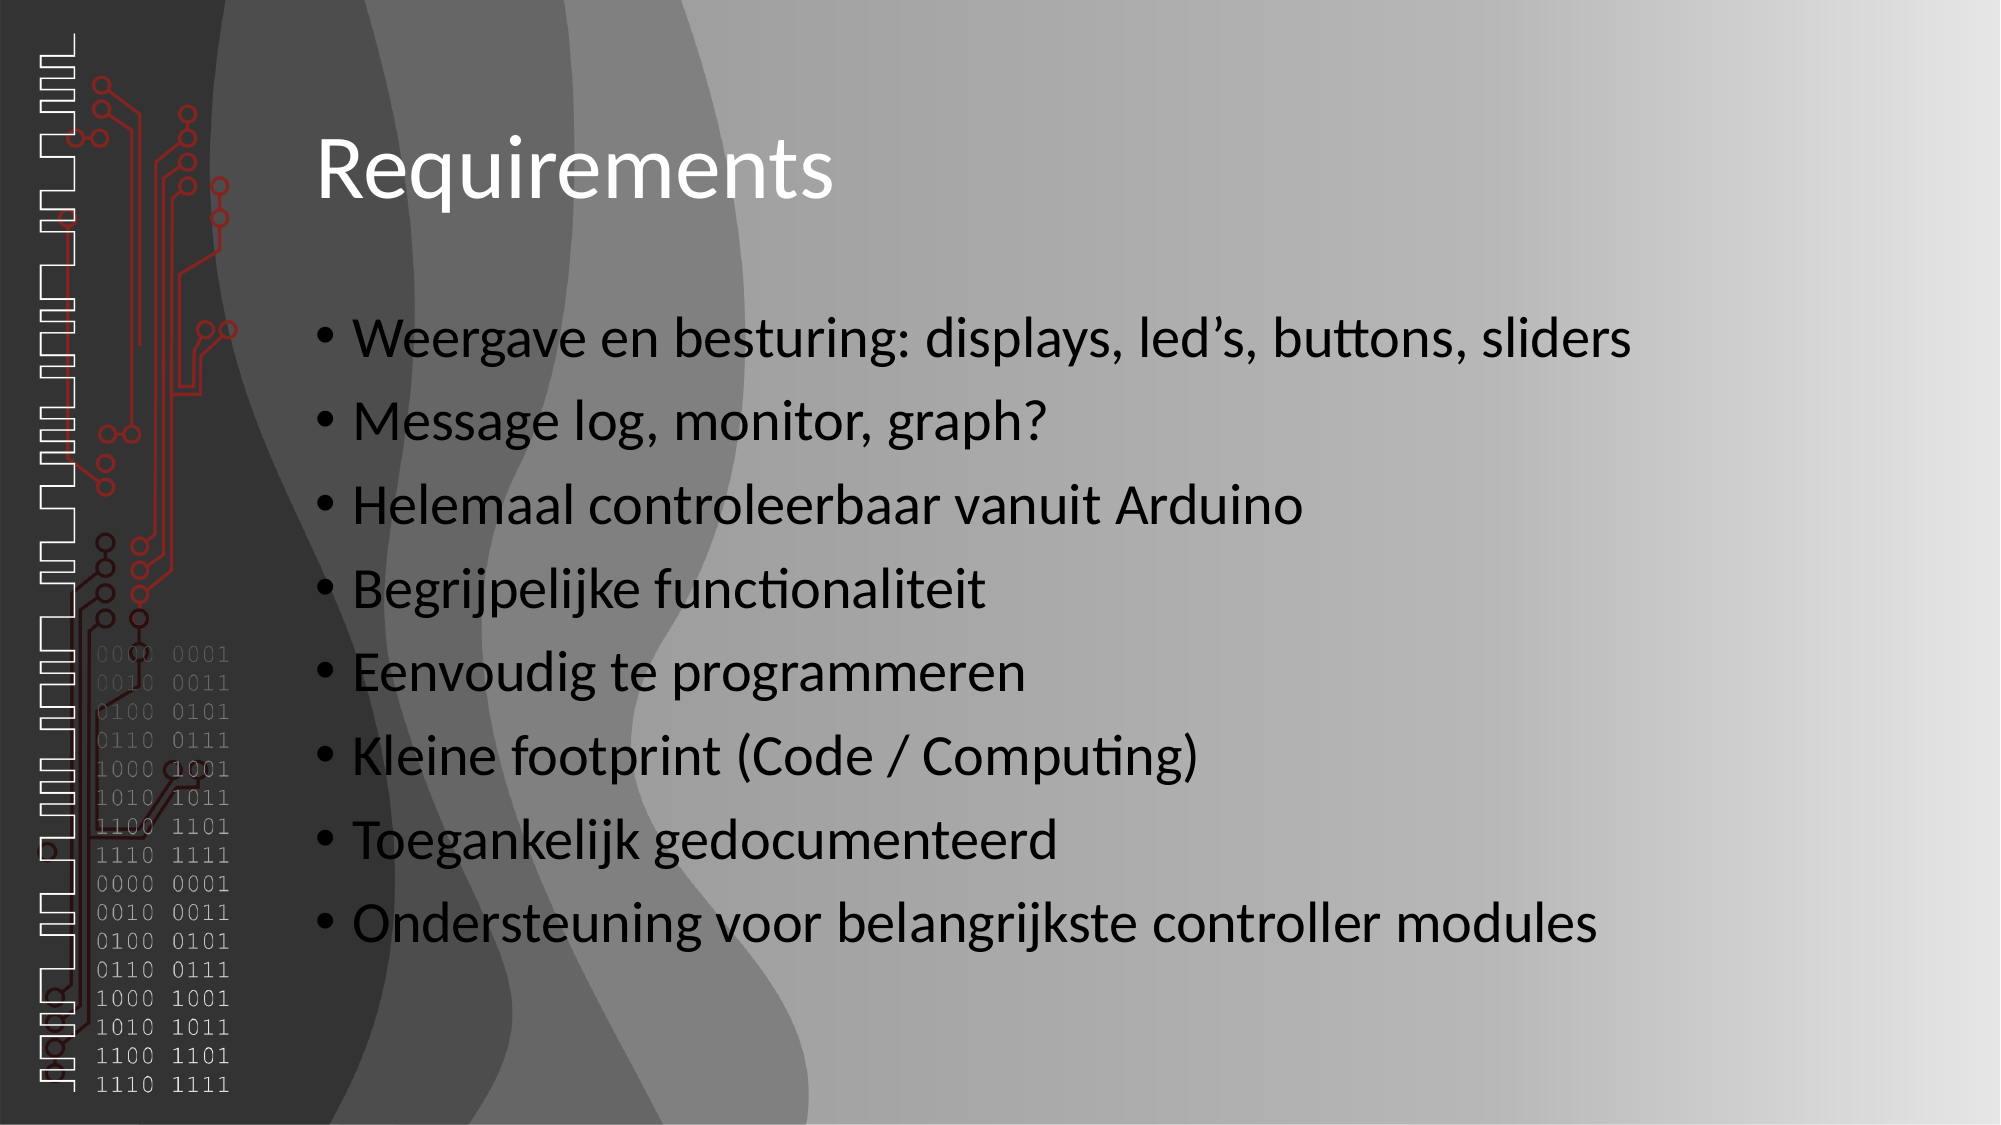

# Requirements
Weergave en besturing: displays, led’s, buttons, sliders
Message log, monitor, graph?
Helemaal controleerbaar vanuit Arduino
Begrijpelijke functionaliteit
Eenvoudig te programmeren
Kleine footprint (Code / Computing)
Toegankelijk gedocumenteerd
Ondersteuning voor belangrijkste controller modules